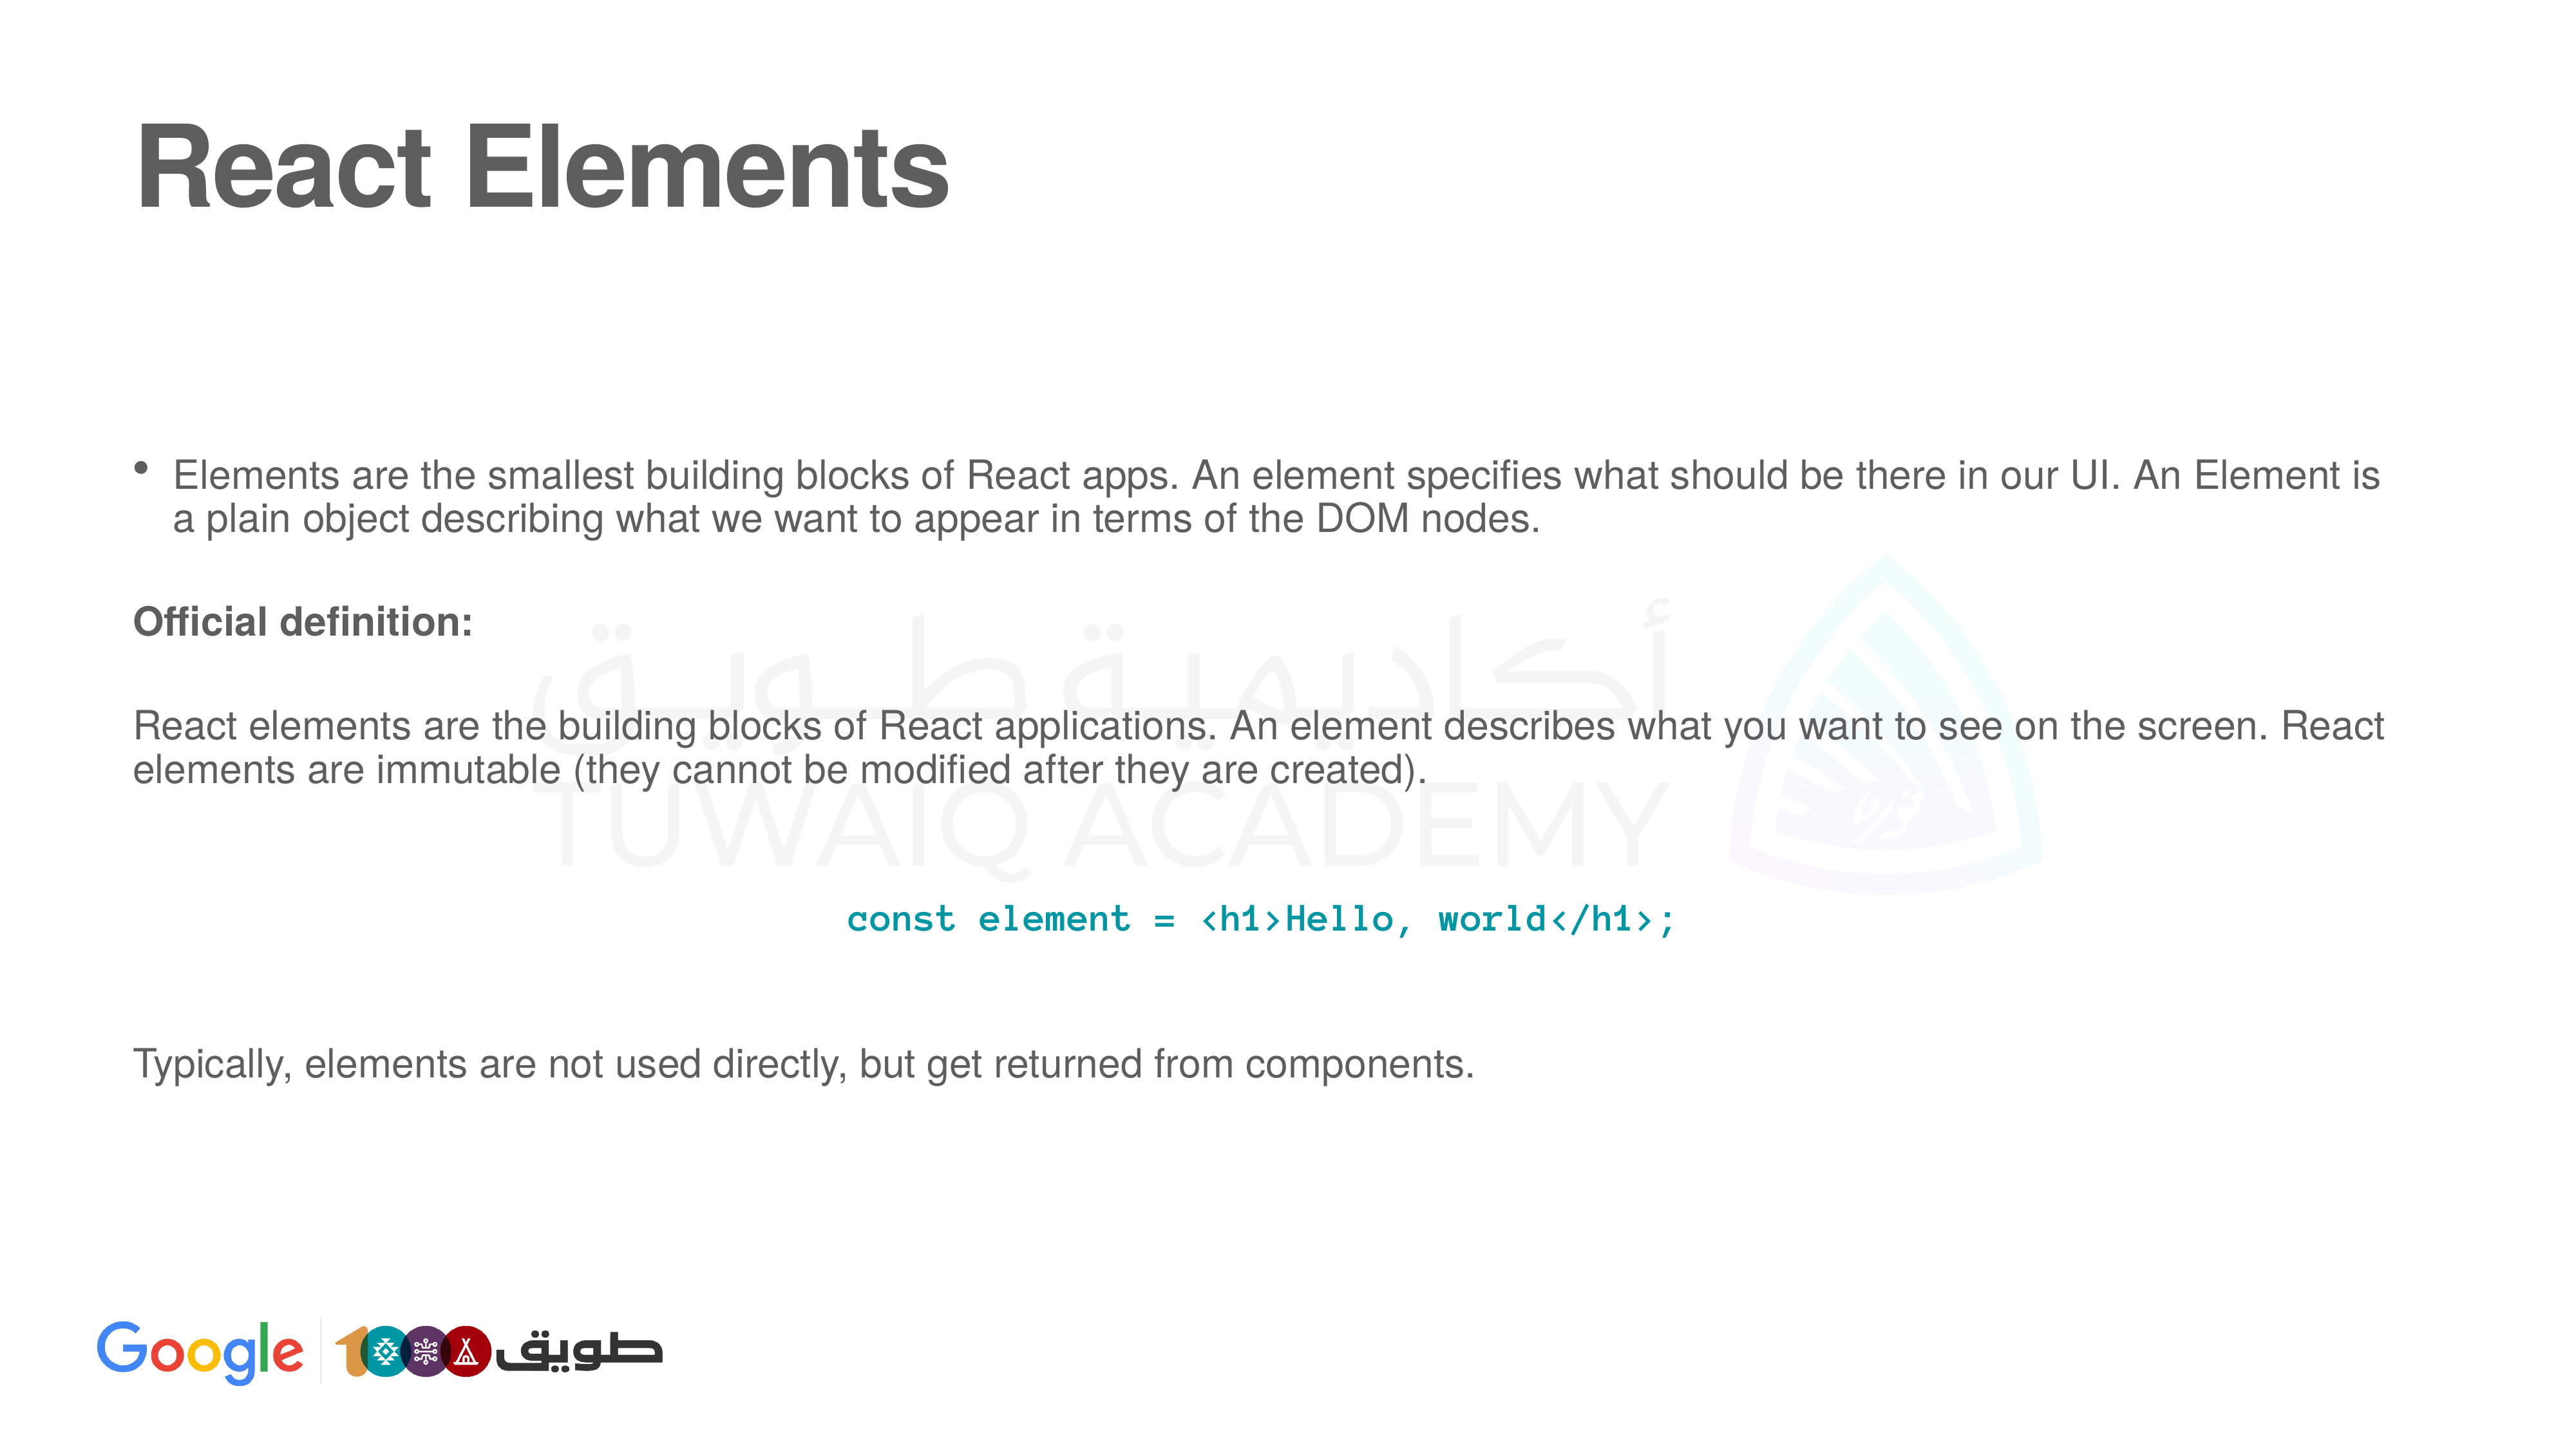

# React Elements

Elements are the smallest building blocks of React apps. An element specifies what should be there in our UI. An Element is a plain object describing what we want to appear in terms of the DOM nodes.
Official definition:
React elements are the building blocks of React applications. An element describes what you want to see on the screen. React elements are immutable (they cannot be modified after they are created).
const element = <h1>Hello, world</h1>;
Typically, elements are not used directly, but get returned from components.